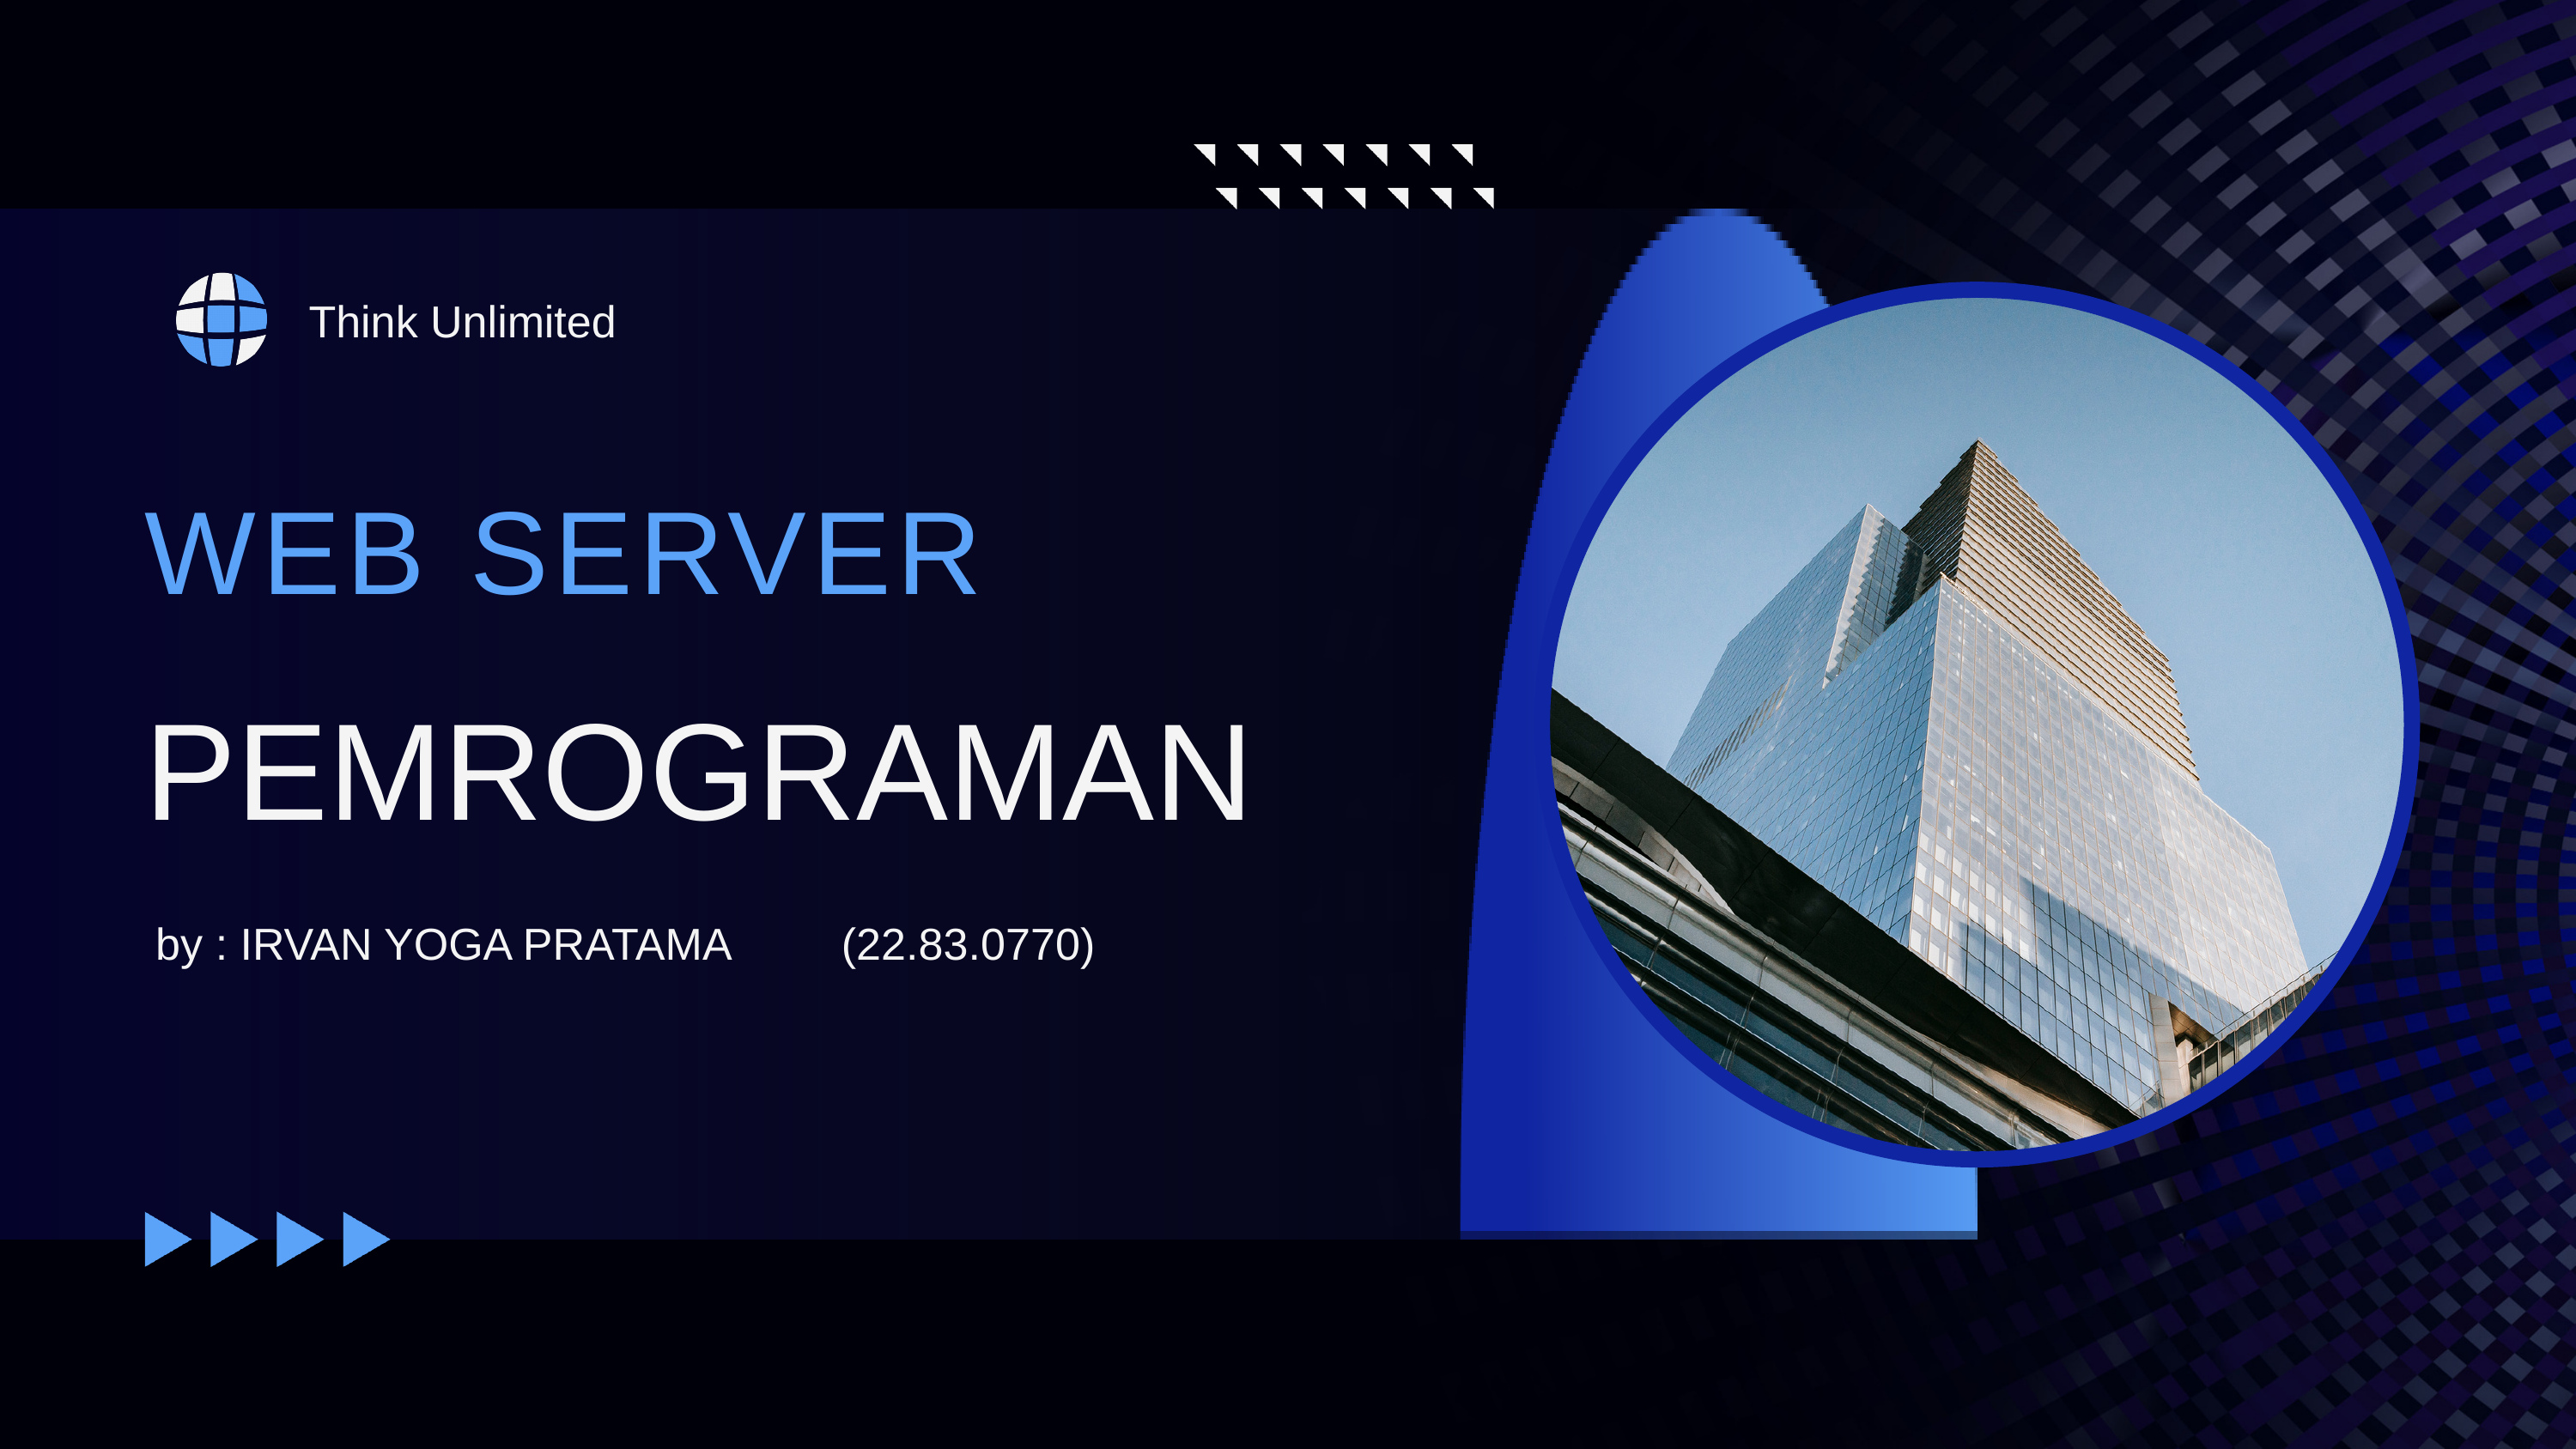

Think Unlimited
WEB SERVER

PEMROGRAMAN
by : IRVAN YOGA PRATAMA         (22.83.0770)